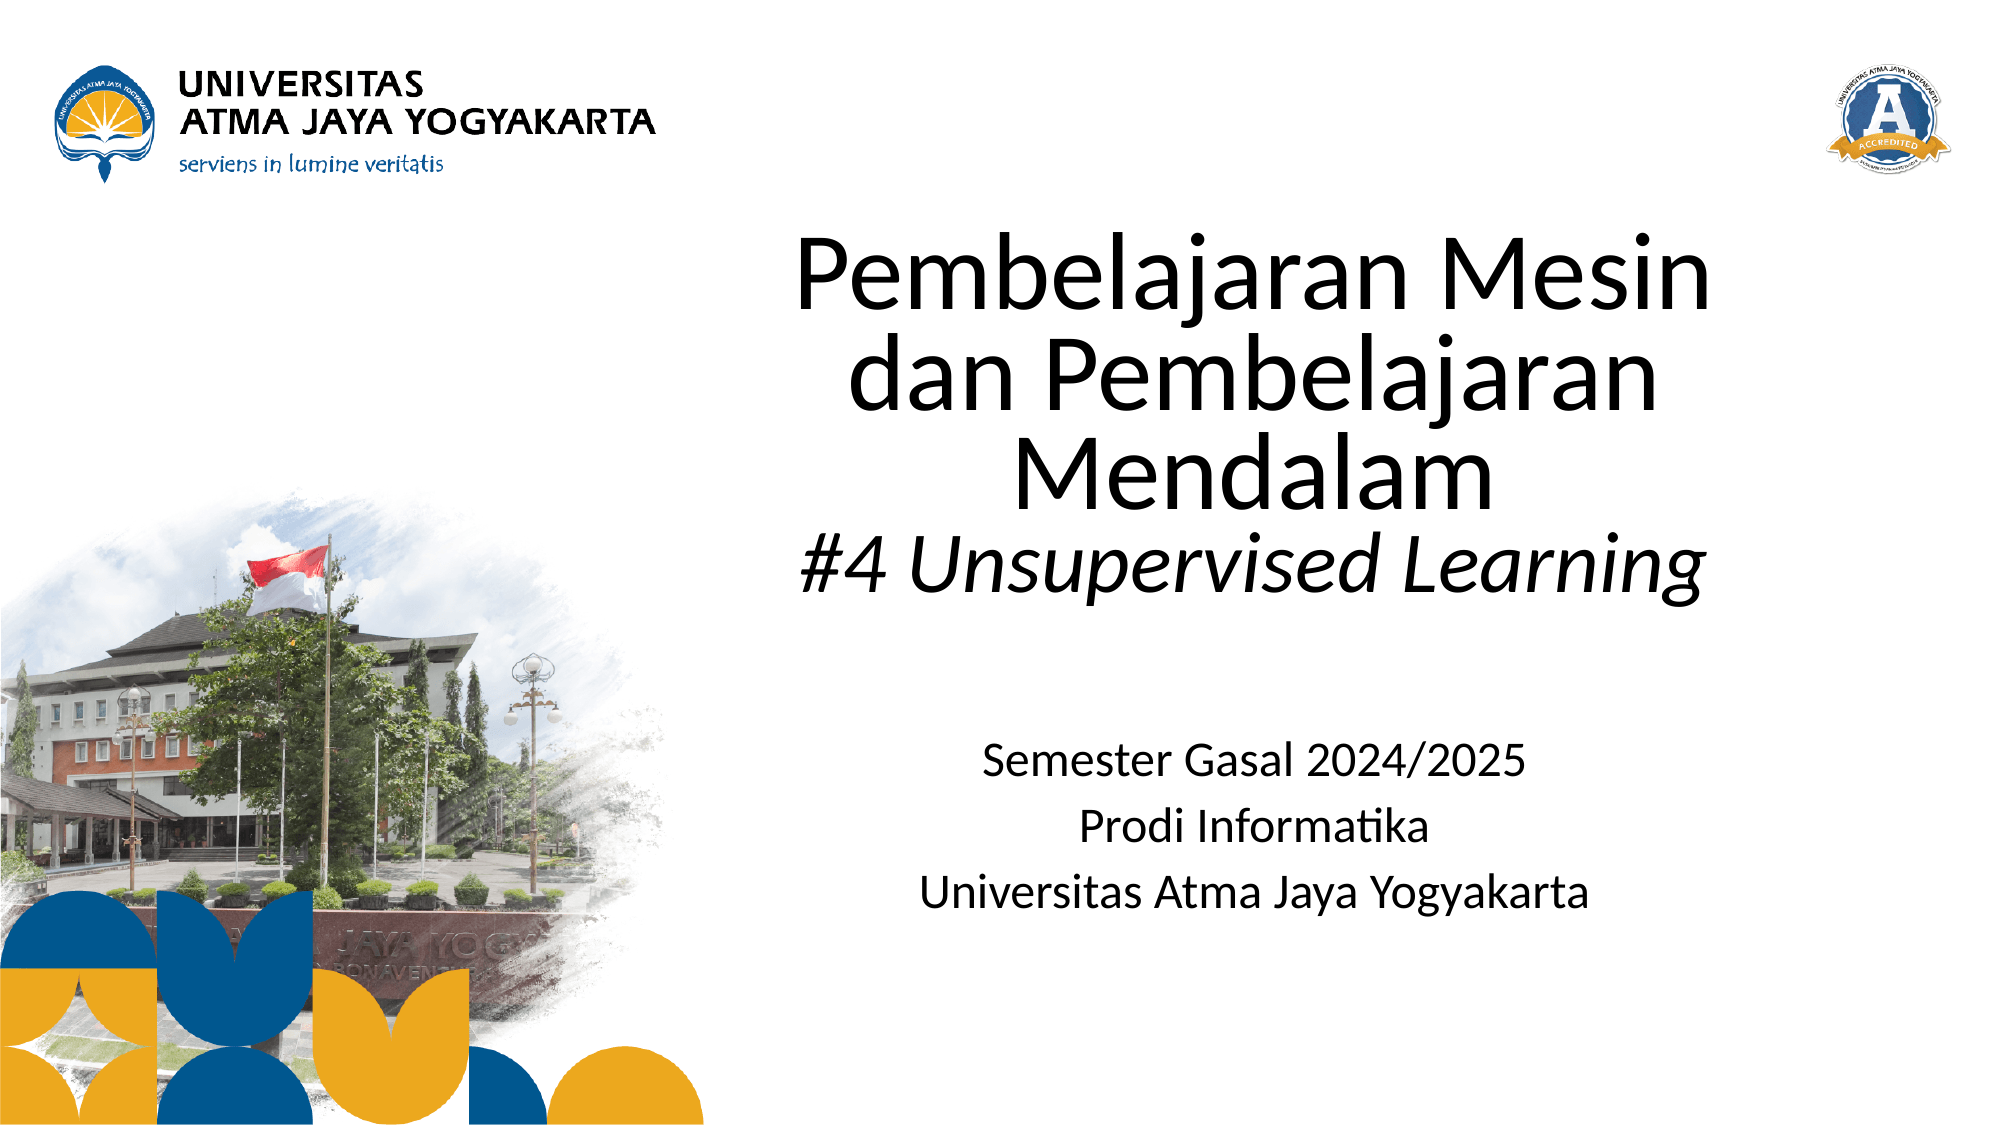

# Pembelajaran Mesin dan Pembelajaran Mendalam #4 Unsupervised Learning
Semester Gasal 2024/2025
Prodi Informatika
Universitas Atma Jaya Yogyakarta